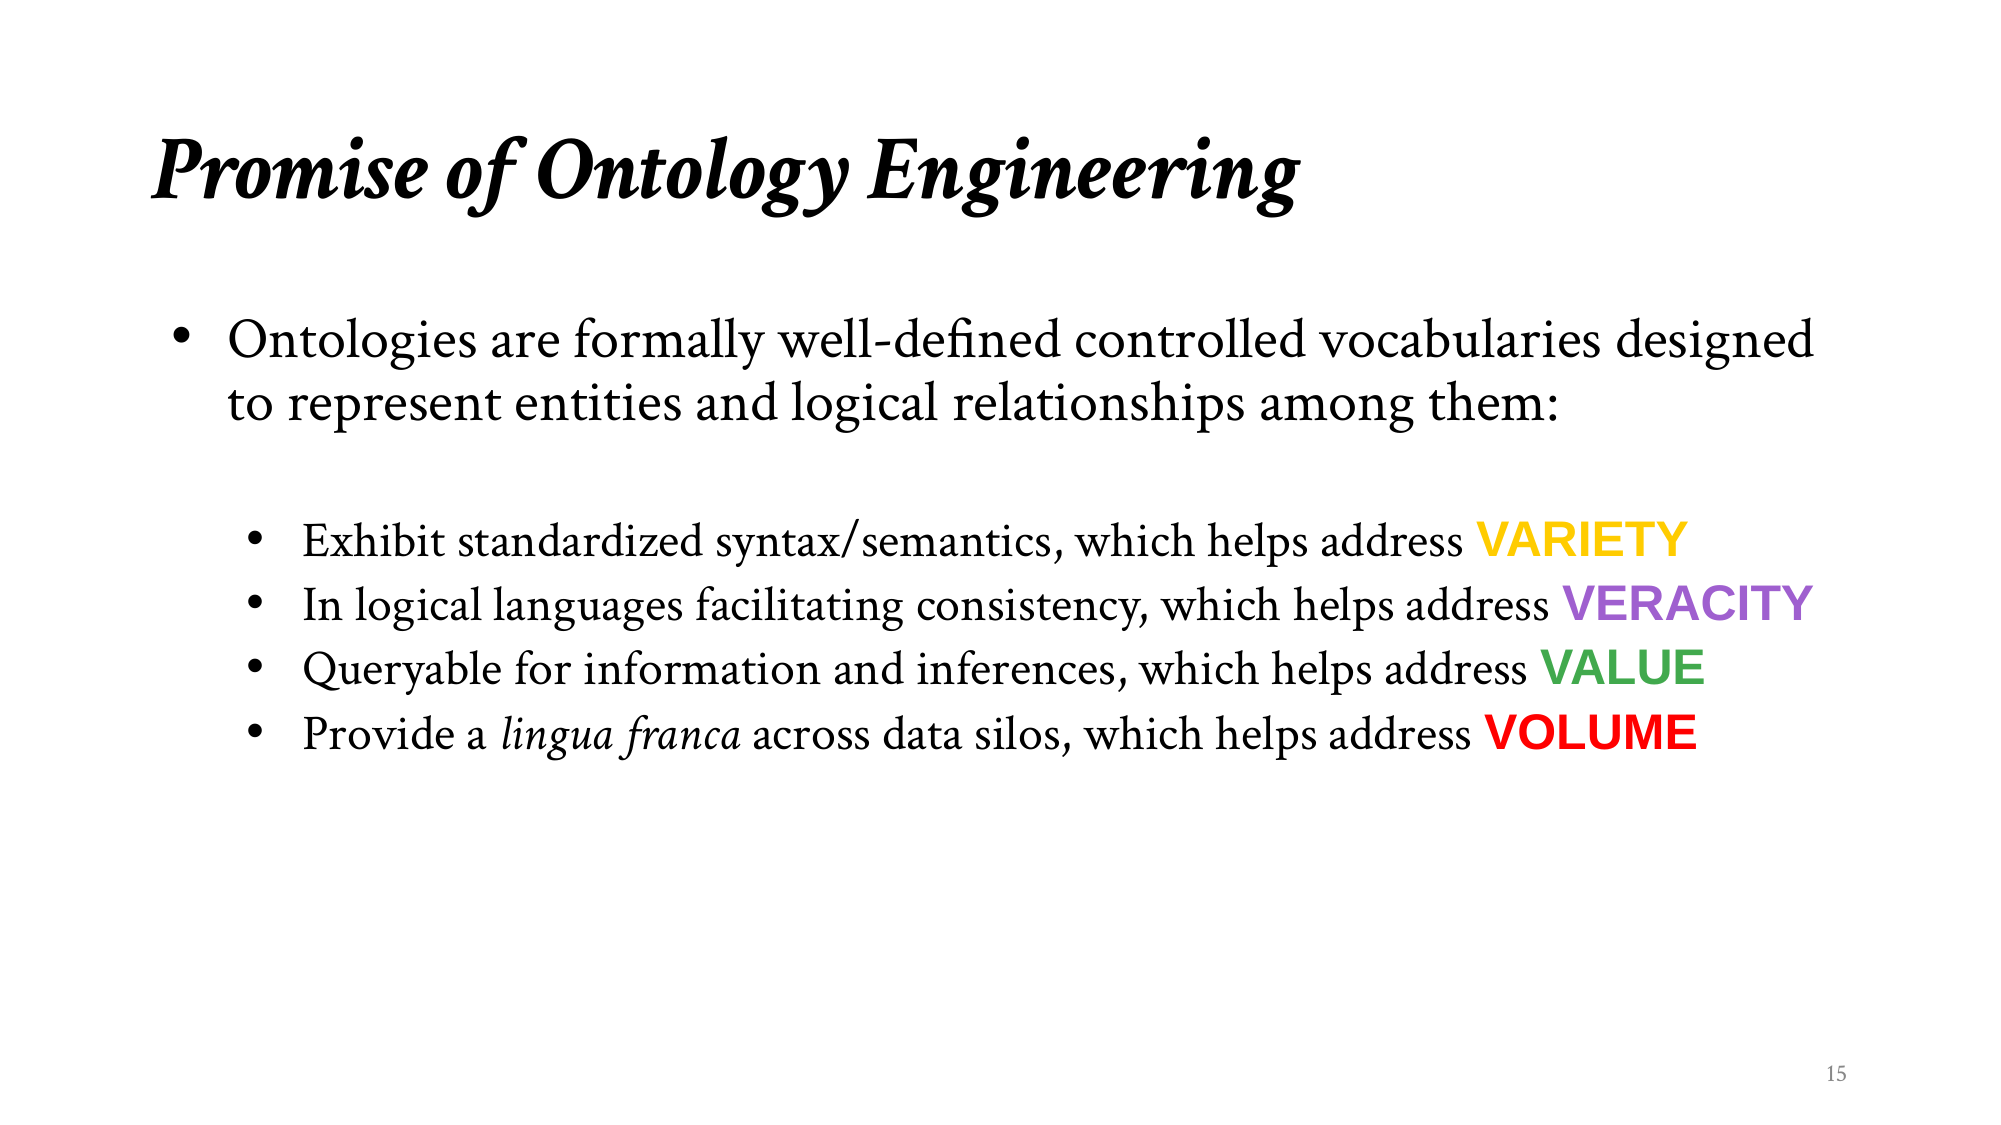

# Promise of Ontology Engineering
Ontologies are formally well-defined controlled vocabularies designed to represent entities and logical relationships among them:
Exhibit standardized syntax/semantics, which helps address VARIETY
In logical languages facilitating consistency, which helps address VERACITY
Queryable for information and inferences, which helps address VALUE
Provide a lingua franca across data silos, which helps address VOLUME

15